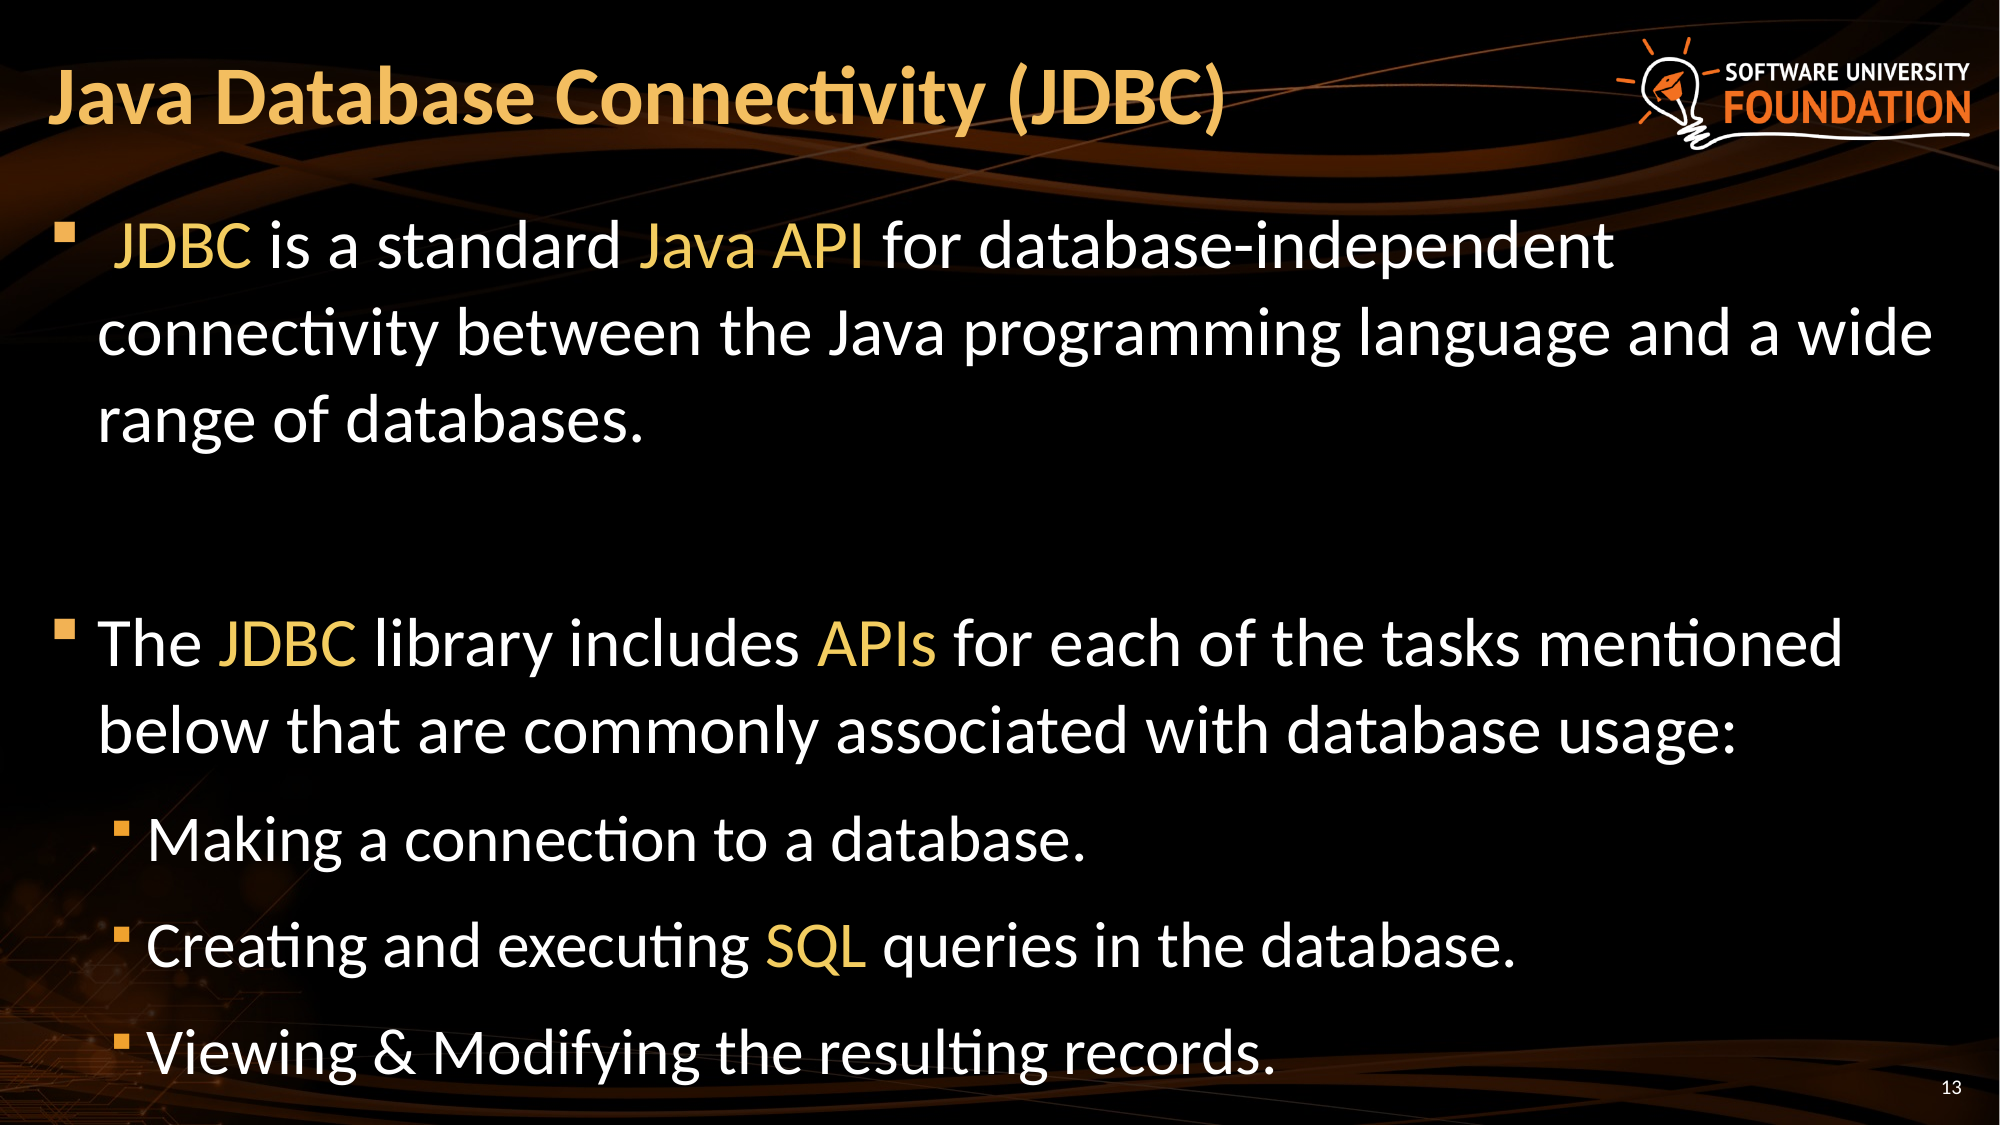

# Java Database Connectivity (JDBC)
 JDBC is a standard Java API for database-independent connectivity between the Java programming language and a wide range of databases.

The JDBC library includes APIs for each of the tasks mentioned below that are commonly associated with database usage:
Making a connection to a database.
Creating and executing SQL queries in the database.
Viewing & Modifying the resulting records.
13